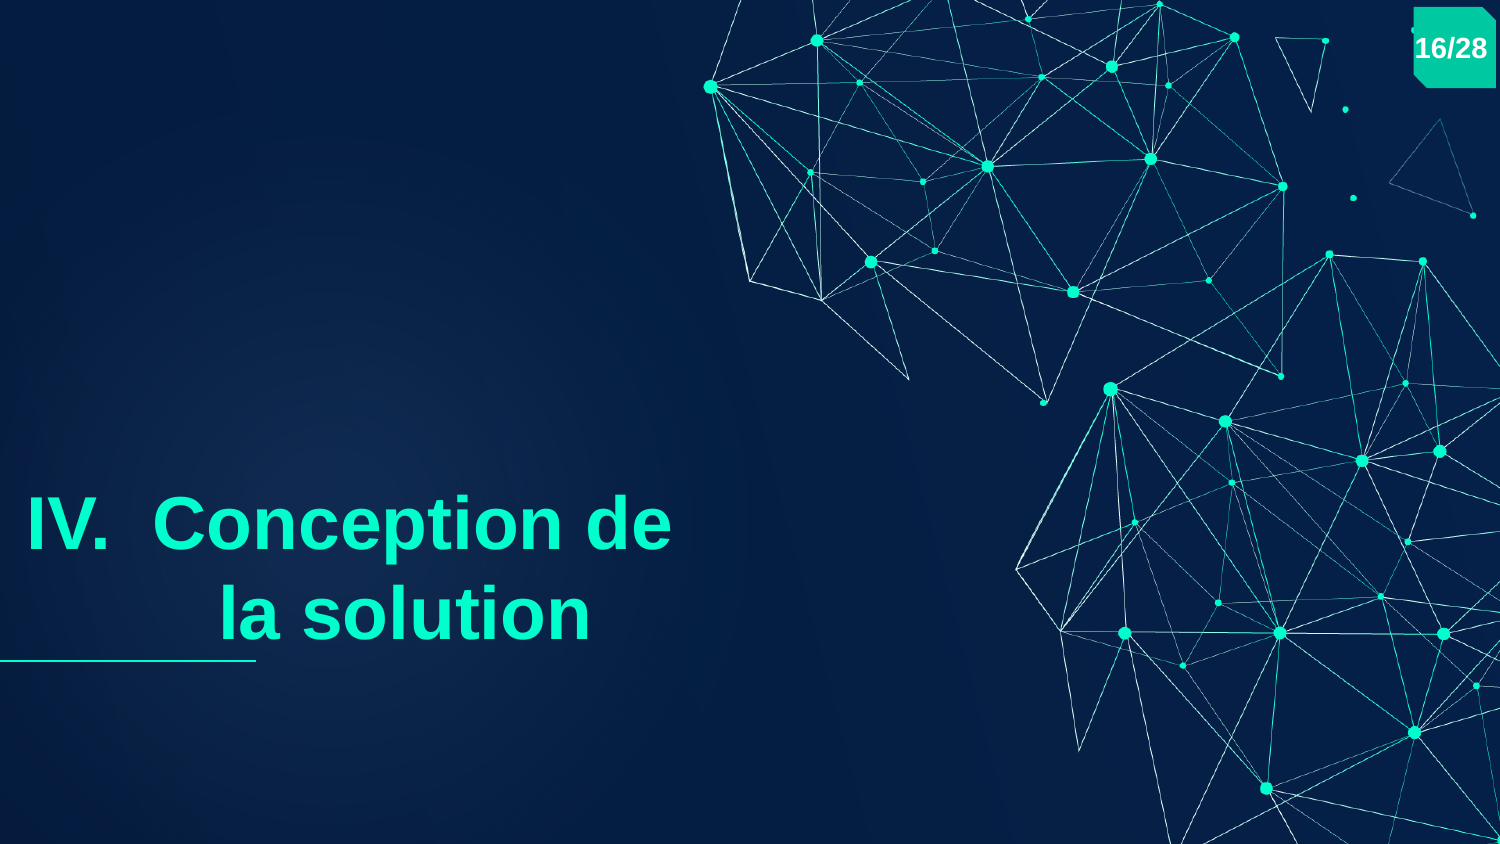

16/28

# IV.  Conception de la solution